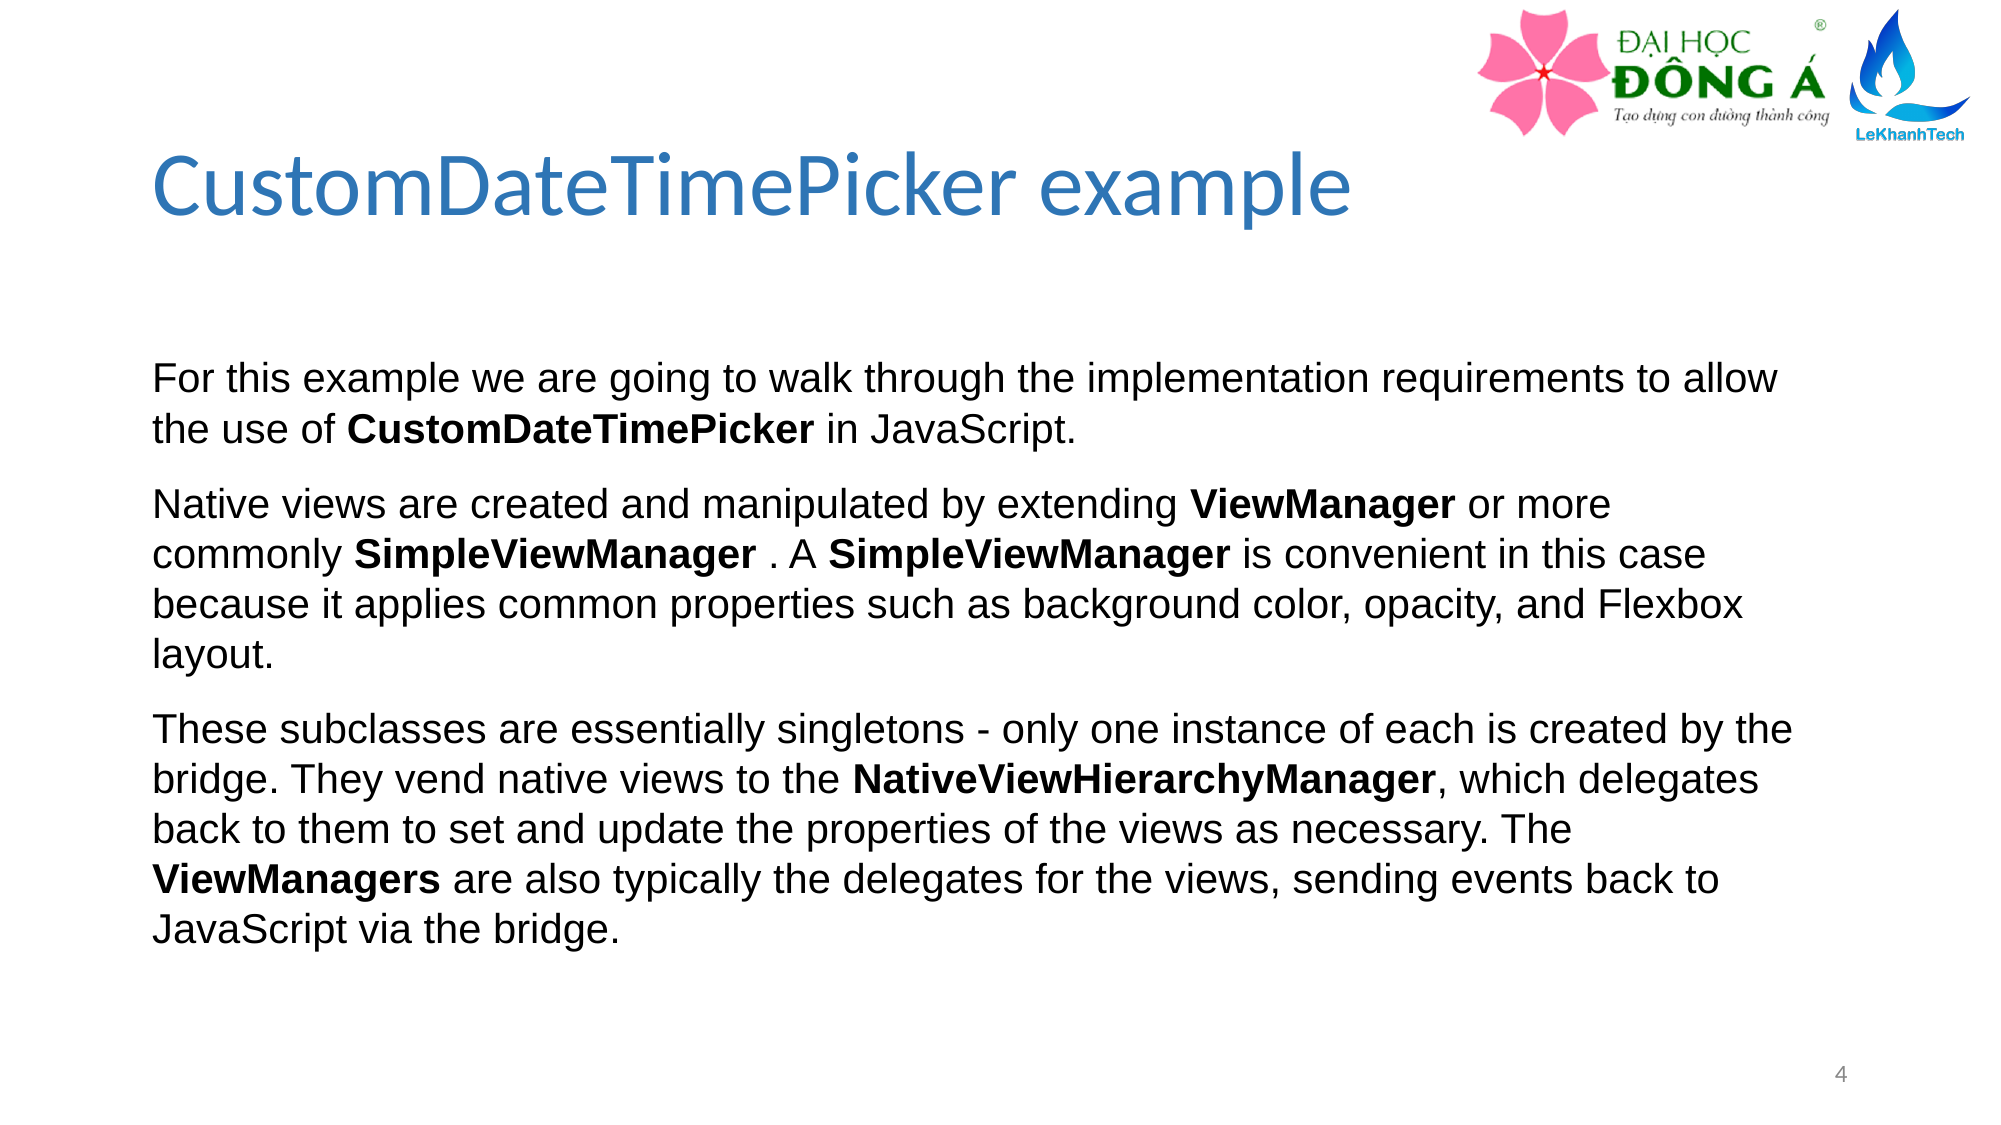

# CustomDateTimePicker example
For this example we are going to walk through the implementation requirements to allow the use of CustomDateTimePicker in JavaScript.
Native views are created and manipulated by extending ViewManager or more commonly SimpleViewManager . A SimpleViewManager is convenient in this case because it applies common properties such as background color, opacity, and Flexbox layout.
These subclasses are essentially singletons - only one instance of each is created by the bridge. They vend native views to the NativeViewHierarchyManager, which delegates back to them to set and update the properties of the views as necessary. The ViewManagers are also typically the delegates for the views, sending events back to JavaScript via the bridge.
4